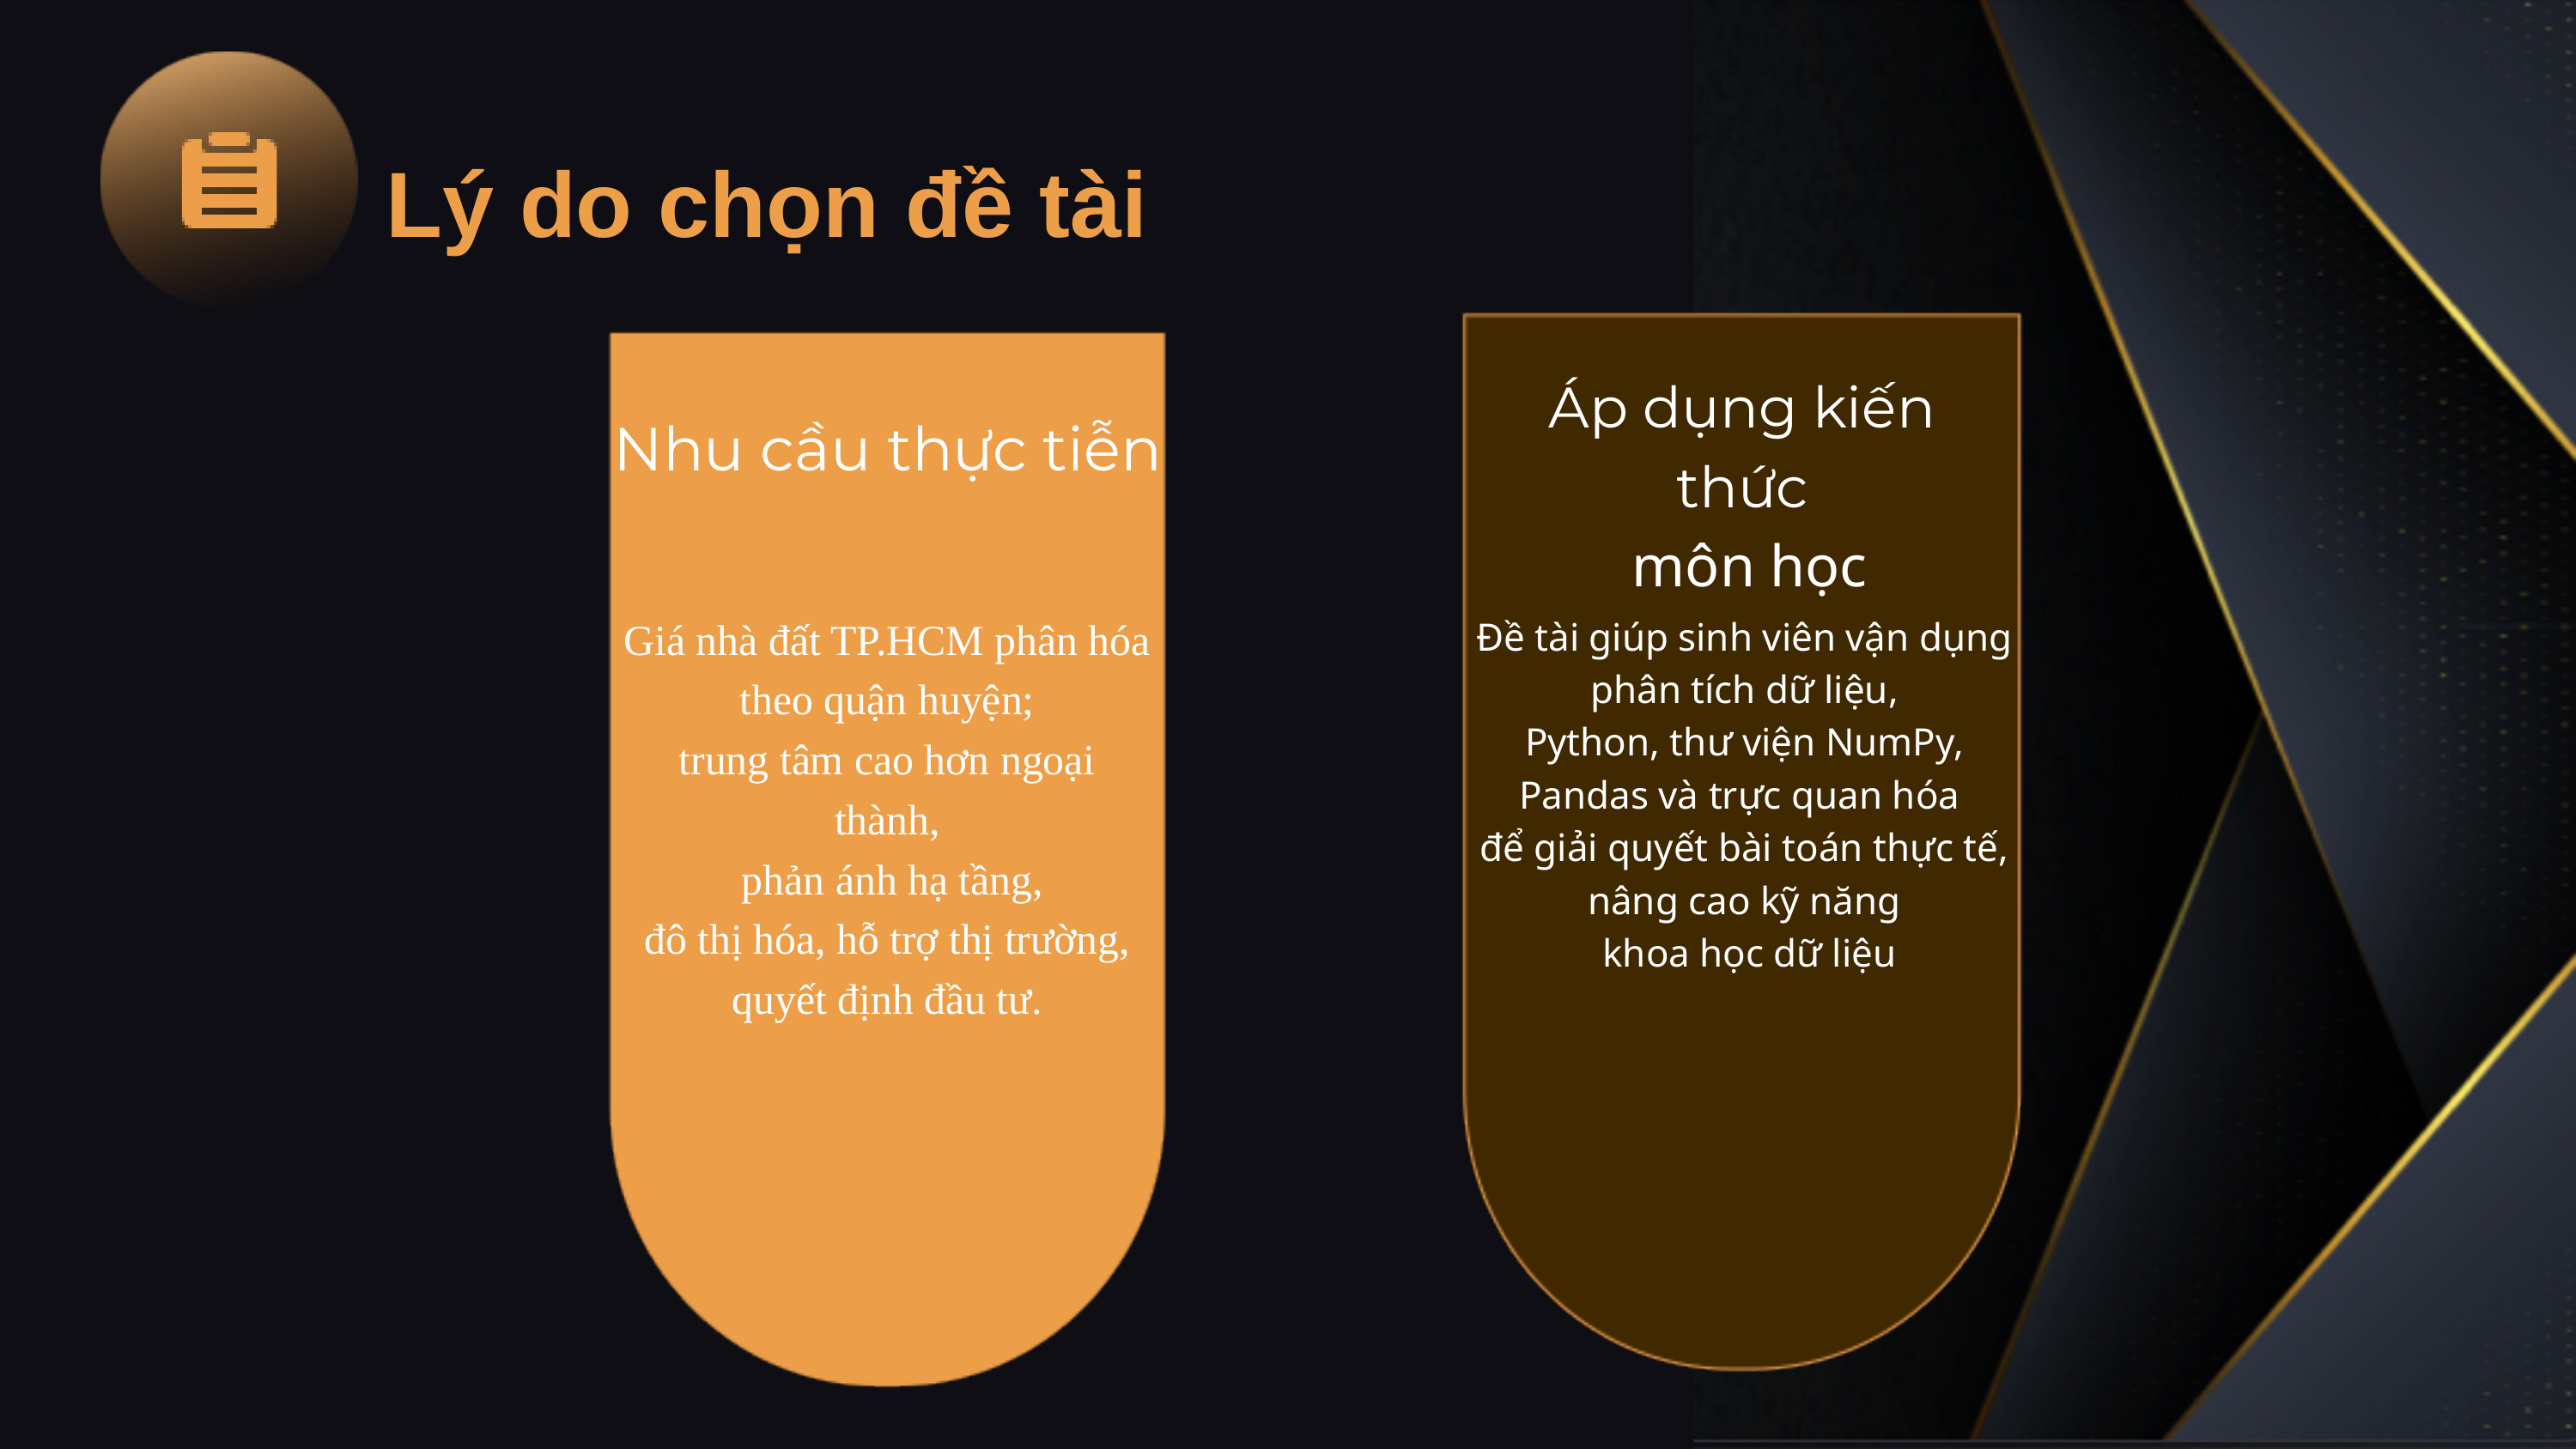

Lý do chọn đề tài

Áp dụng kiến thức
 môn học

Nhu cầu thực tiễn

Giá nhà đất TP.HCM phân hóa
 theo quận huyện;
trung tâm cao hơn ngoại thành,
 phản ánh hạ tầng,
 đô thị hóa, hỗ trợ thị trường,
quyết định đầu tư.
Đề tài giúp sinh viên vận dụng
phân tích dữ liệu,
 Python, thư viện NumPy,
Pandas và trực quan hóa
để giải quyết bài toán thực tế,
nâng cao kỹ năng
 khoa học dữ liệu